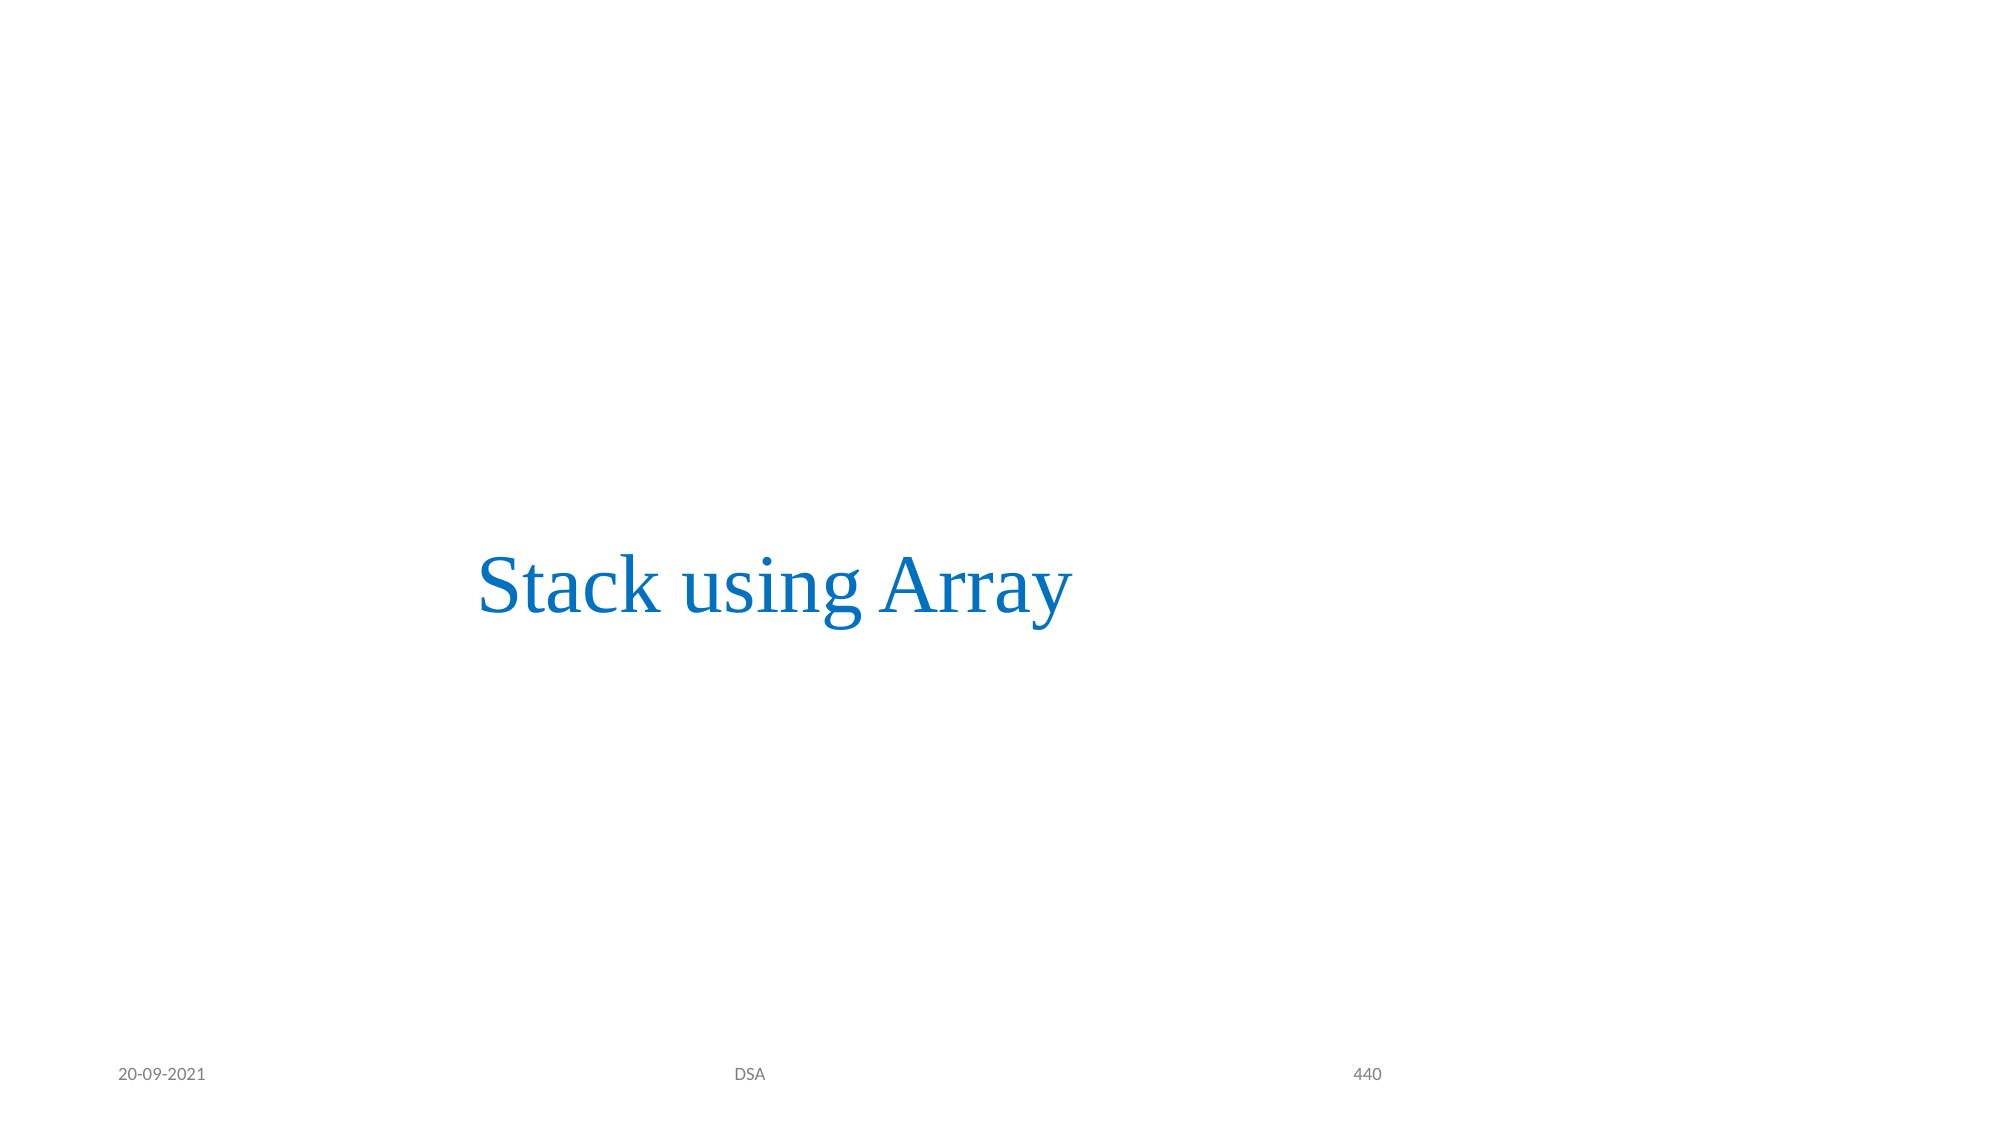

# Stack using Array
20-09-2021
DSA
440